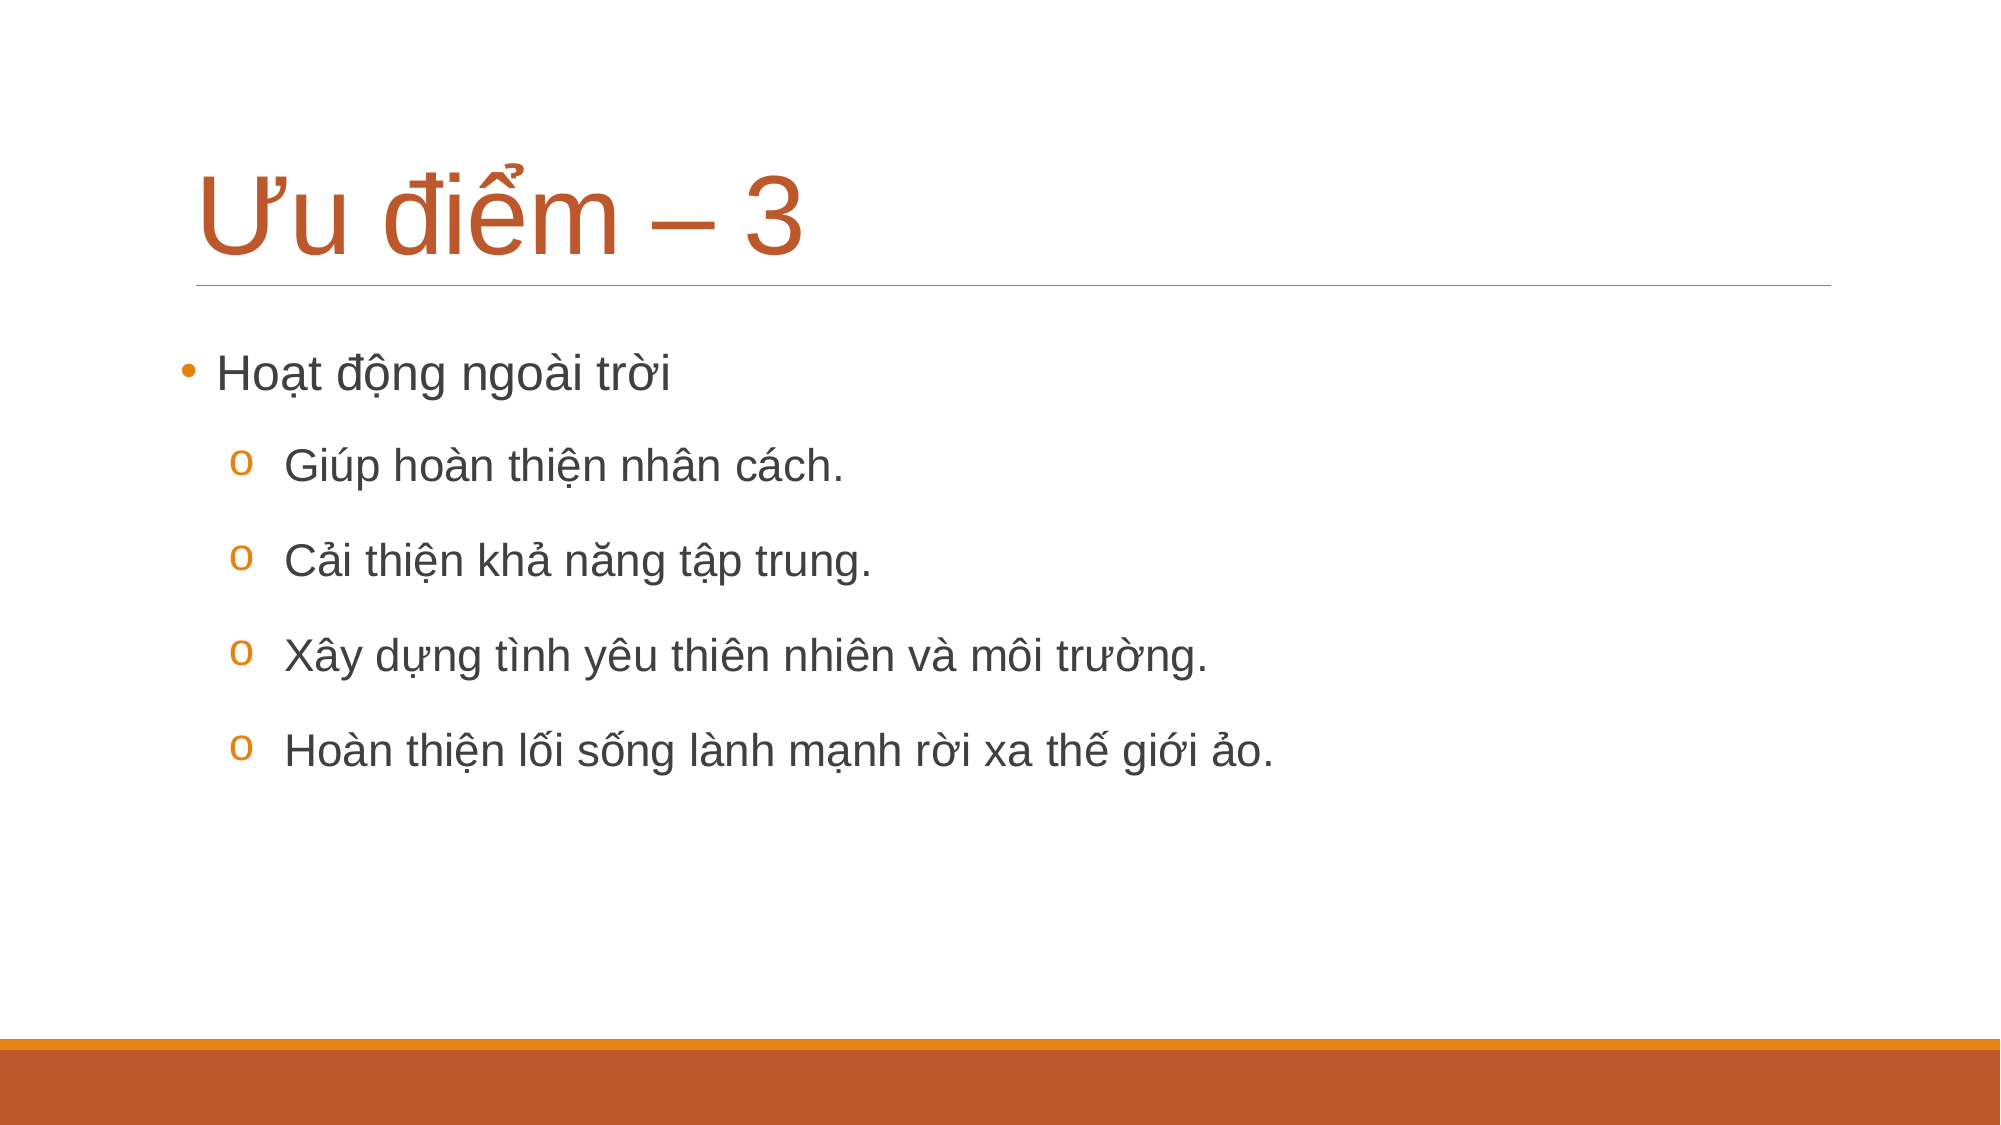

# Ưu điểm – 3
Hoạt động ngoài trời
Giúp hoàn thiện nhân cách.
Cải thiện khả năng tập trung.
Xây dựng tình yêu thiên nhiên và môi trường.
Hoàn thiện lối sống lành mạnh rời xa thế giới ảo.

16